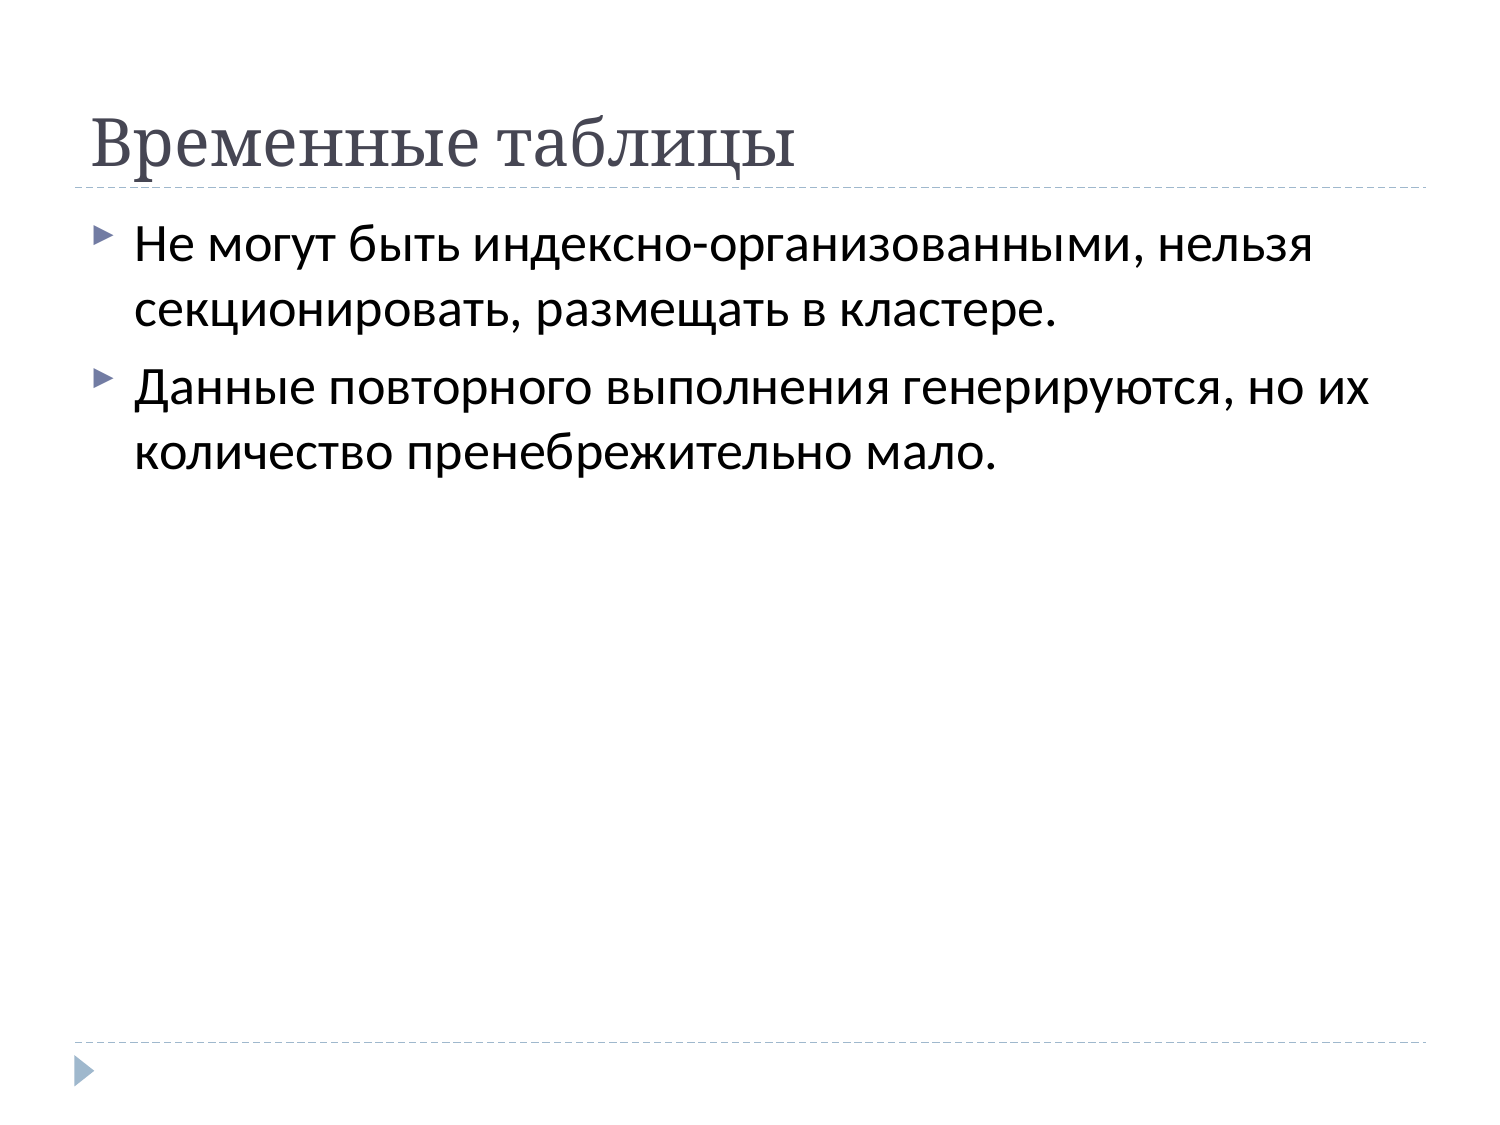

# Временные таблицы
Не могут быть индексно-организованными, нельзя секционировать, размещать в кластере.
Данные повторного выполнения генерируются, но их количество пренебрежительно мало.